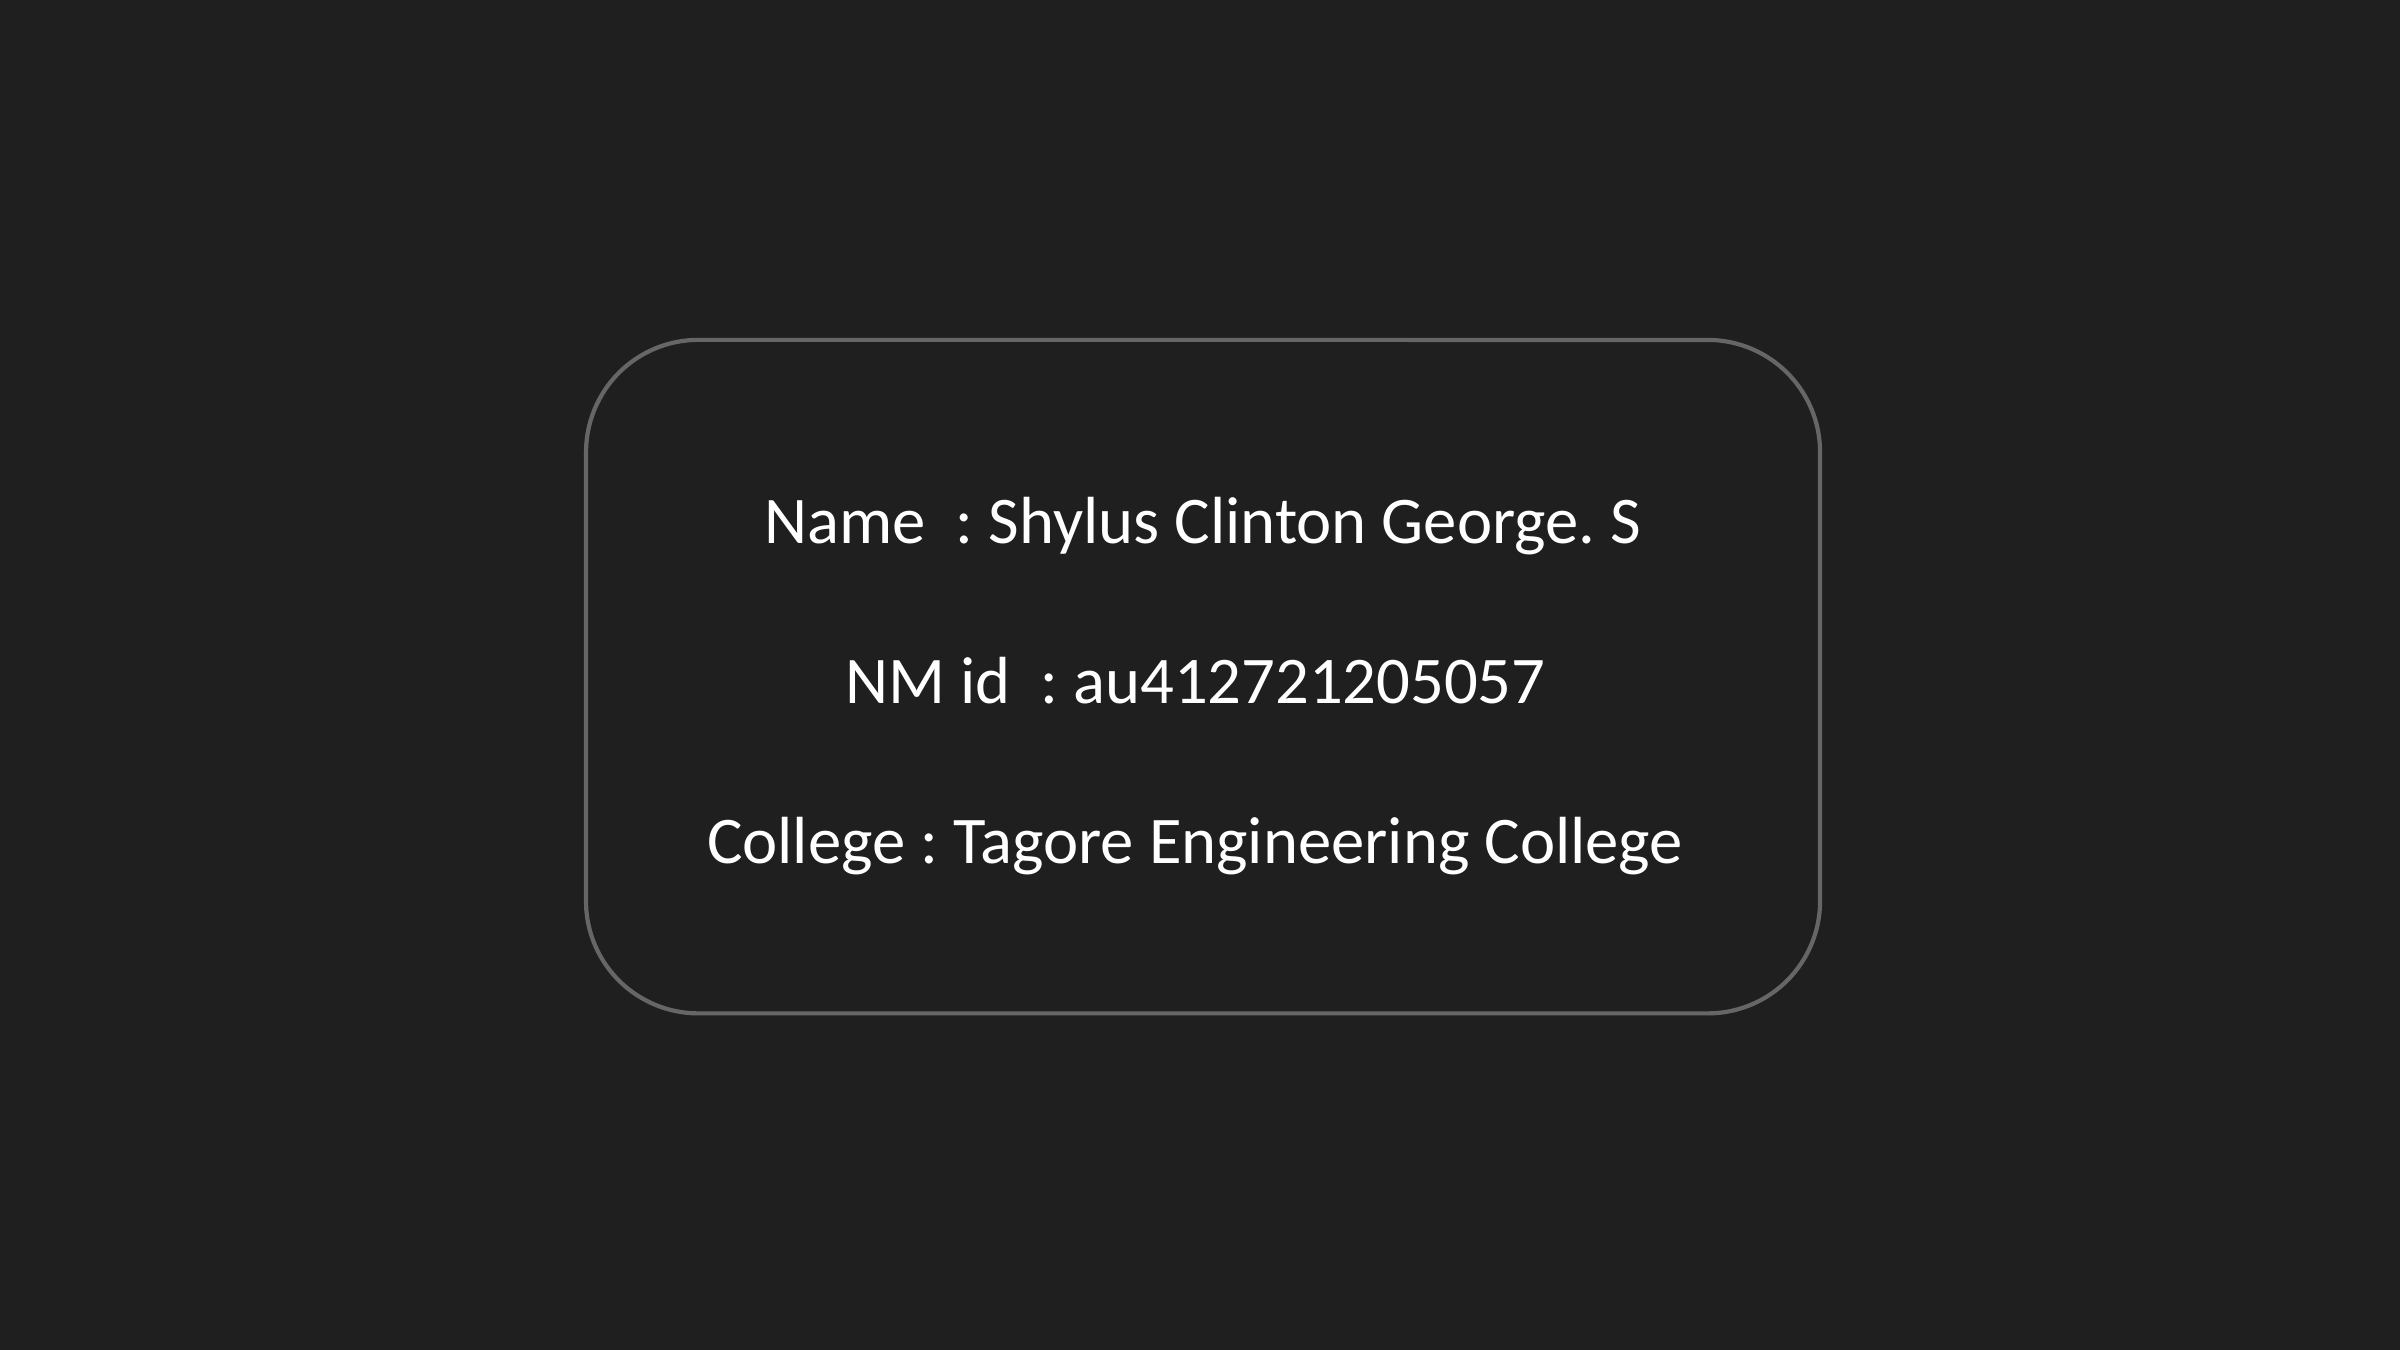

Name  : Shylus Clinton George. S

NM id  : au412721205057

College : Tagore Engineering College